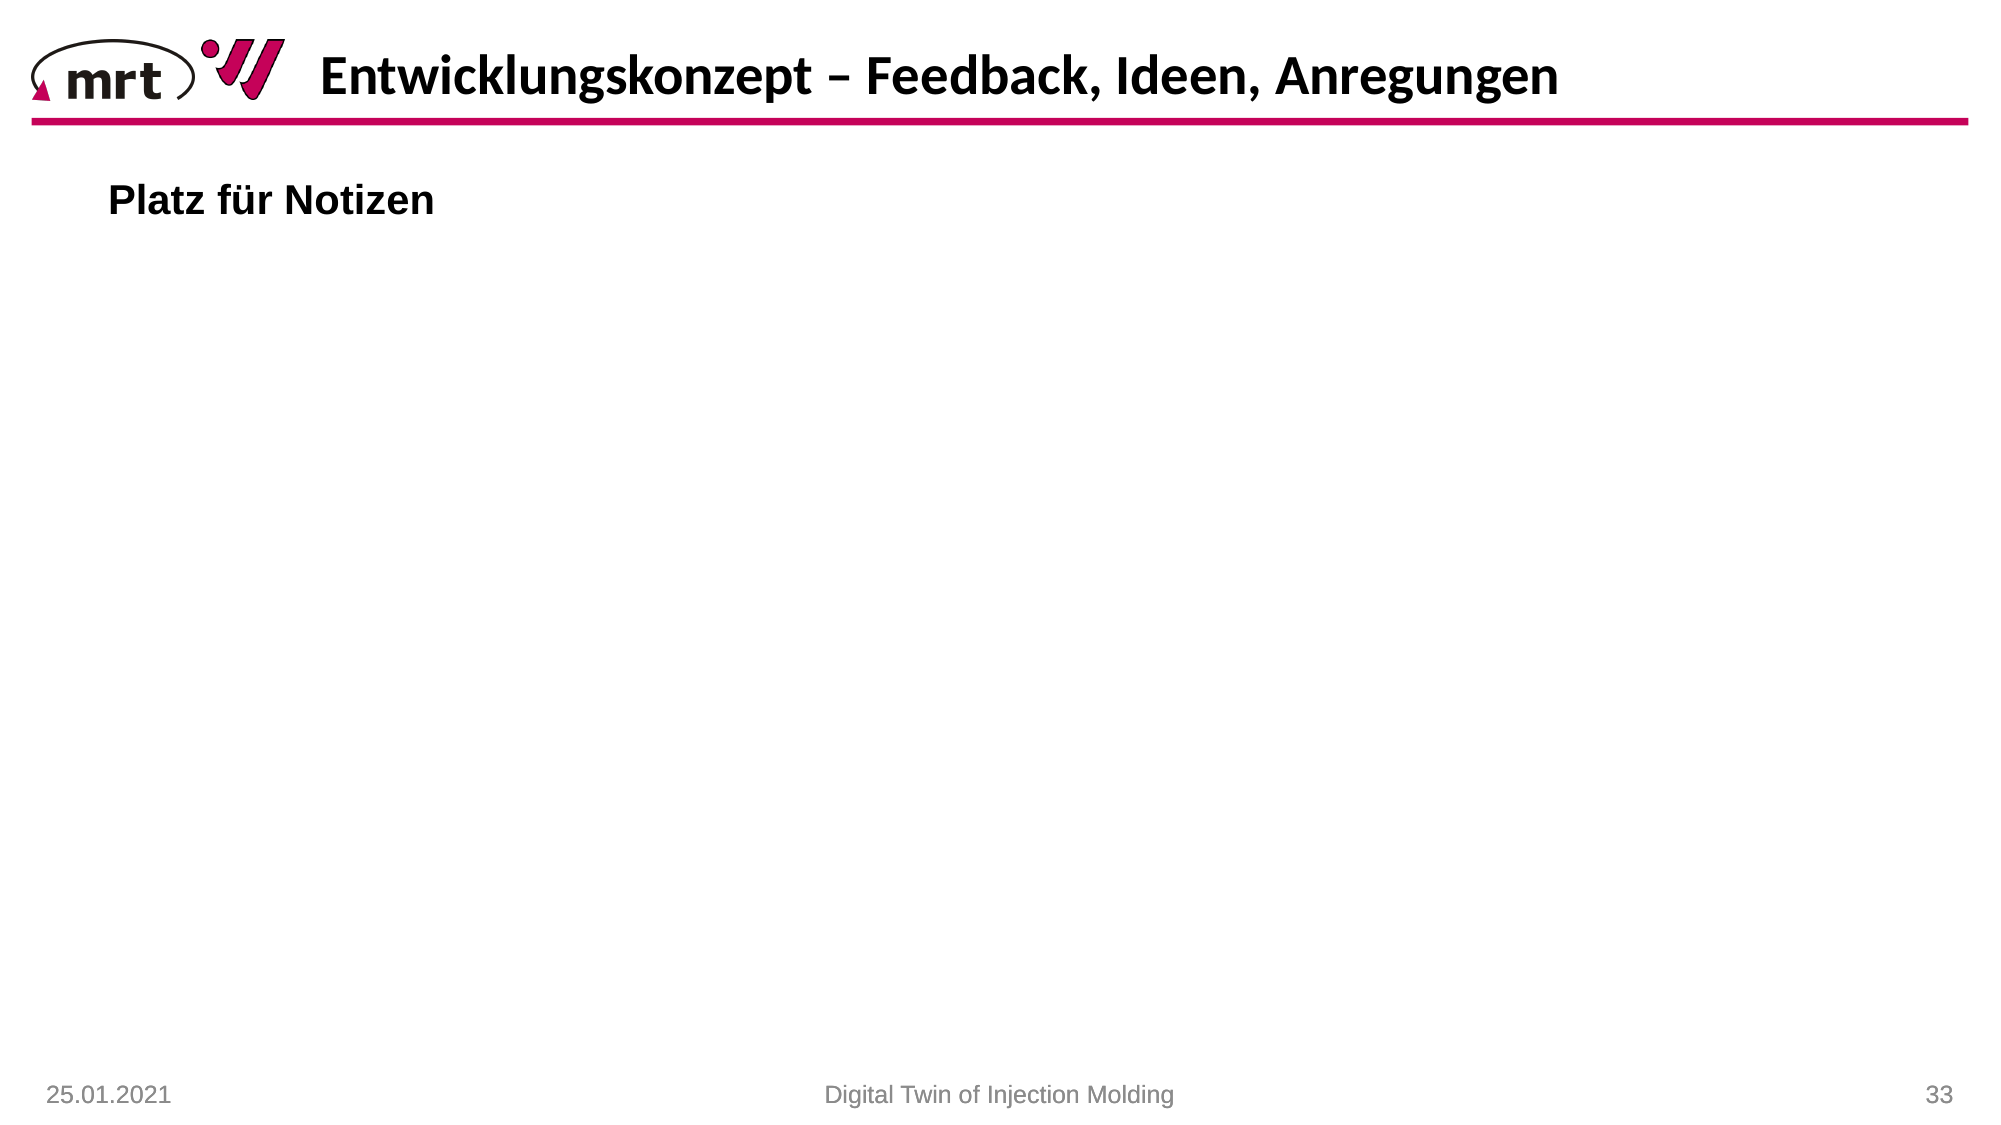

Entwicklungskonzept – Feedback, Ideen, Anregungen
Platz für Notizen
25.01.2021
25.01.2021
Digital Twin of Injection Molding
Digital Twin of Injection Molding
 33
 33